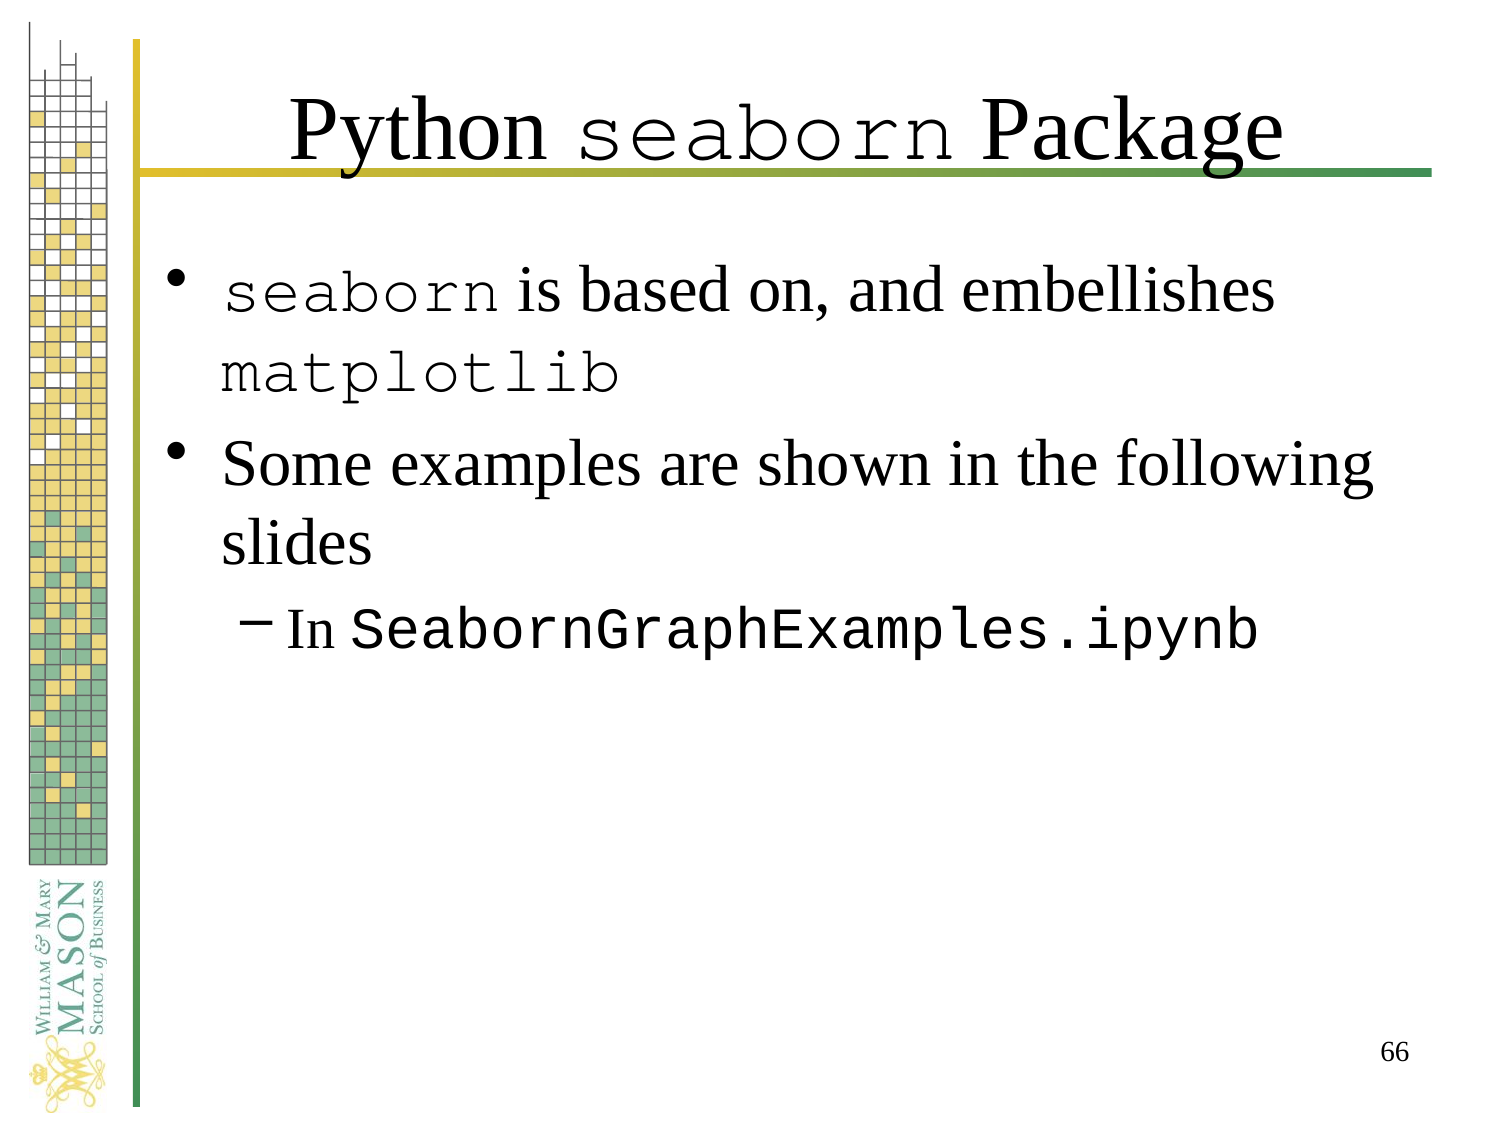

# Python seaborn Package
seaborn is based on, and embellishes matplotlib
Some examples are shown in the following slides
In SeabornGraphExamples.ipynb

66